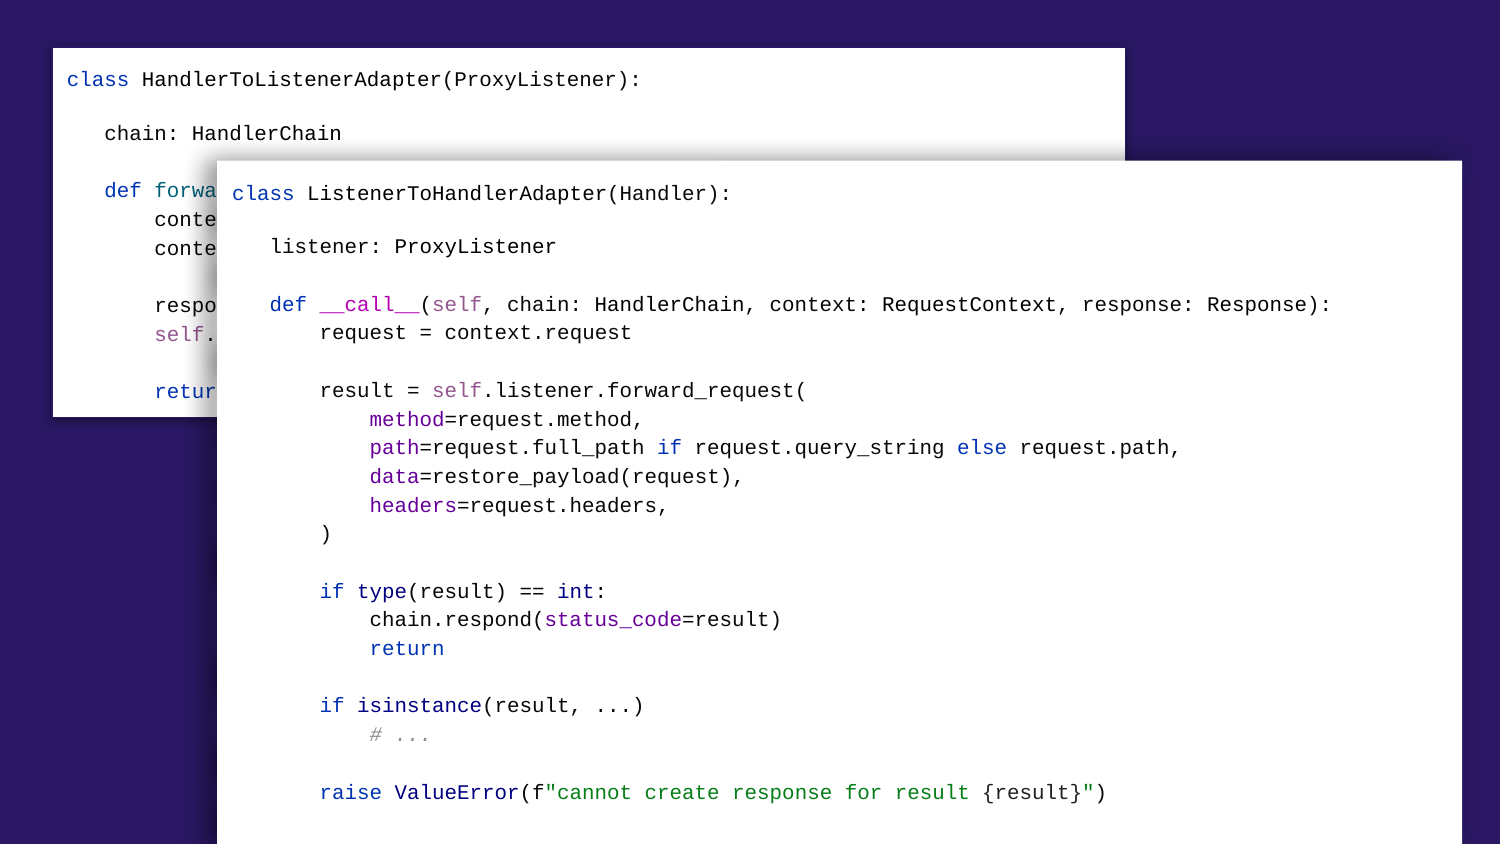

class HandlerToListenerAdapter(ProxyListener):
   chain: HandlerChain

   def forward_request(self, method, path, data, headers):
       context = RequestContext()
       context.request = create_request_from_parts(method, path, data, headers)
       response = Response()
       self.chain.handle(context, response)
       return response
class ListenerToHandlerAdapter(Handler):
   listener: ProxyListener

   def __call__(self, chain: HandlerChain, context: RequestContext, response: Response):
       request = context.request

       result = self.listener.forward_request(
           method=request.method,
           path=request.full_path if request.query_string else request.path,
           data=restore_payload(request),
           headers=request.headers,
       )

       if type(result) == int:
           chain.respond(status_code=result)
           return

       if isinstance(result, ...)
           # ...

       raise ValueError(f"cannot create response for result {result}")